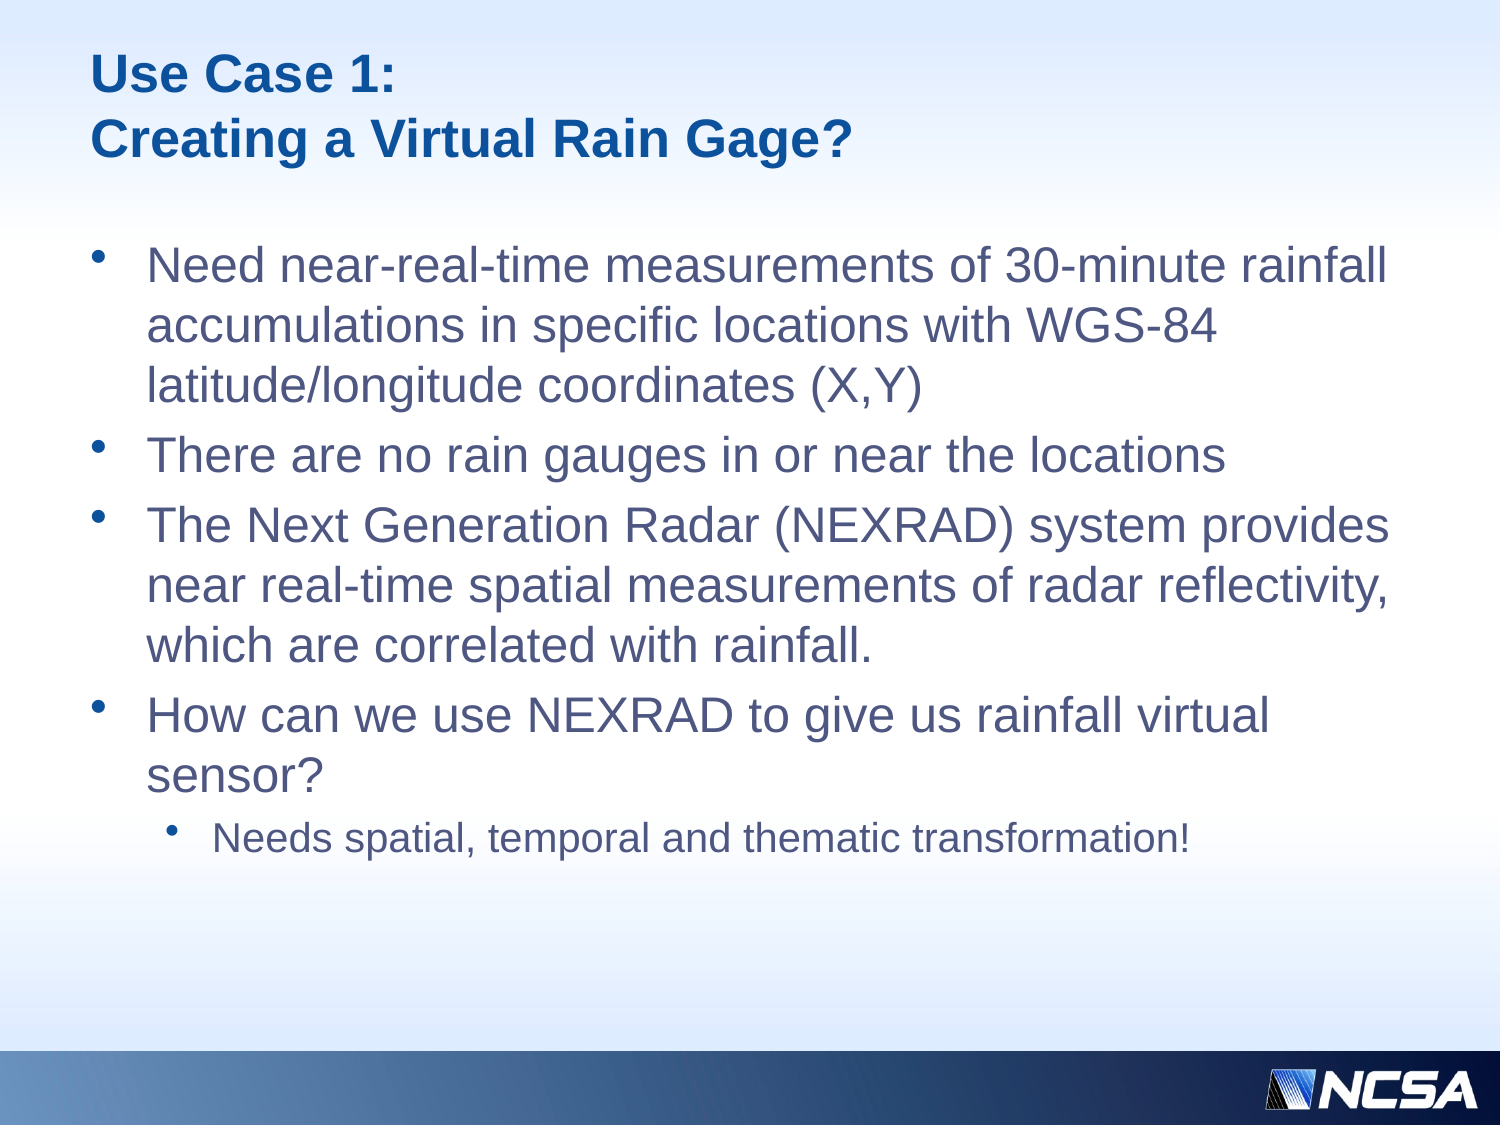

# Use Case 1: Creating a Virtual Rain Gage?
Need near-real-time measurements of 30-minute rainfall accumulations in specific locations with WGS-84 latitude/longitude coordinates (X,Y)
There are no rain gauges in or near the locations
The Next Generation Radar (NEXRAD) system provides near real-time spatial measurements of radar reflectivity, which are correlated with rainfall.
How can we use NEXRAD to give us rainfall virtual sensor?
Needs spatial, temporal and thematic transformation!